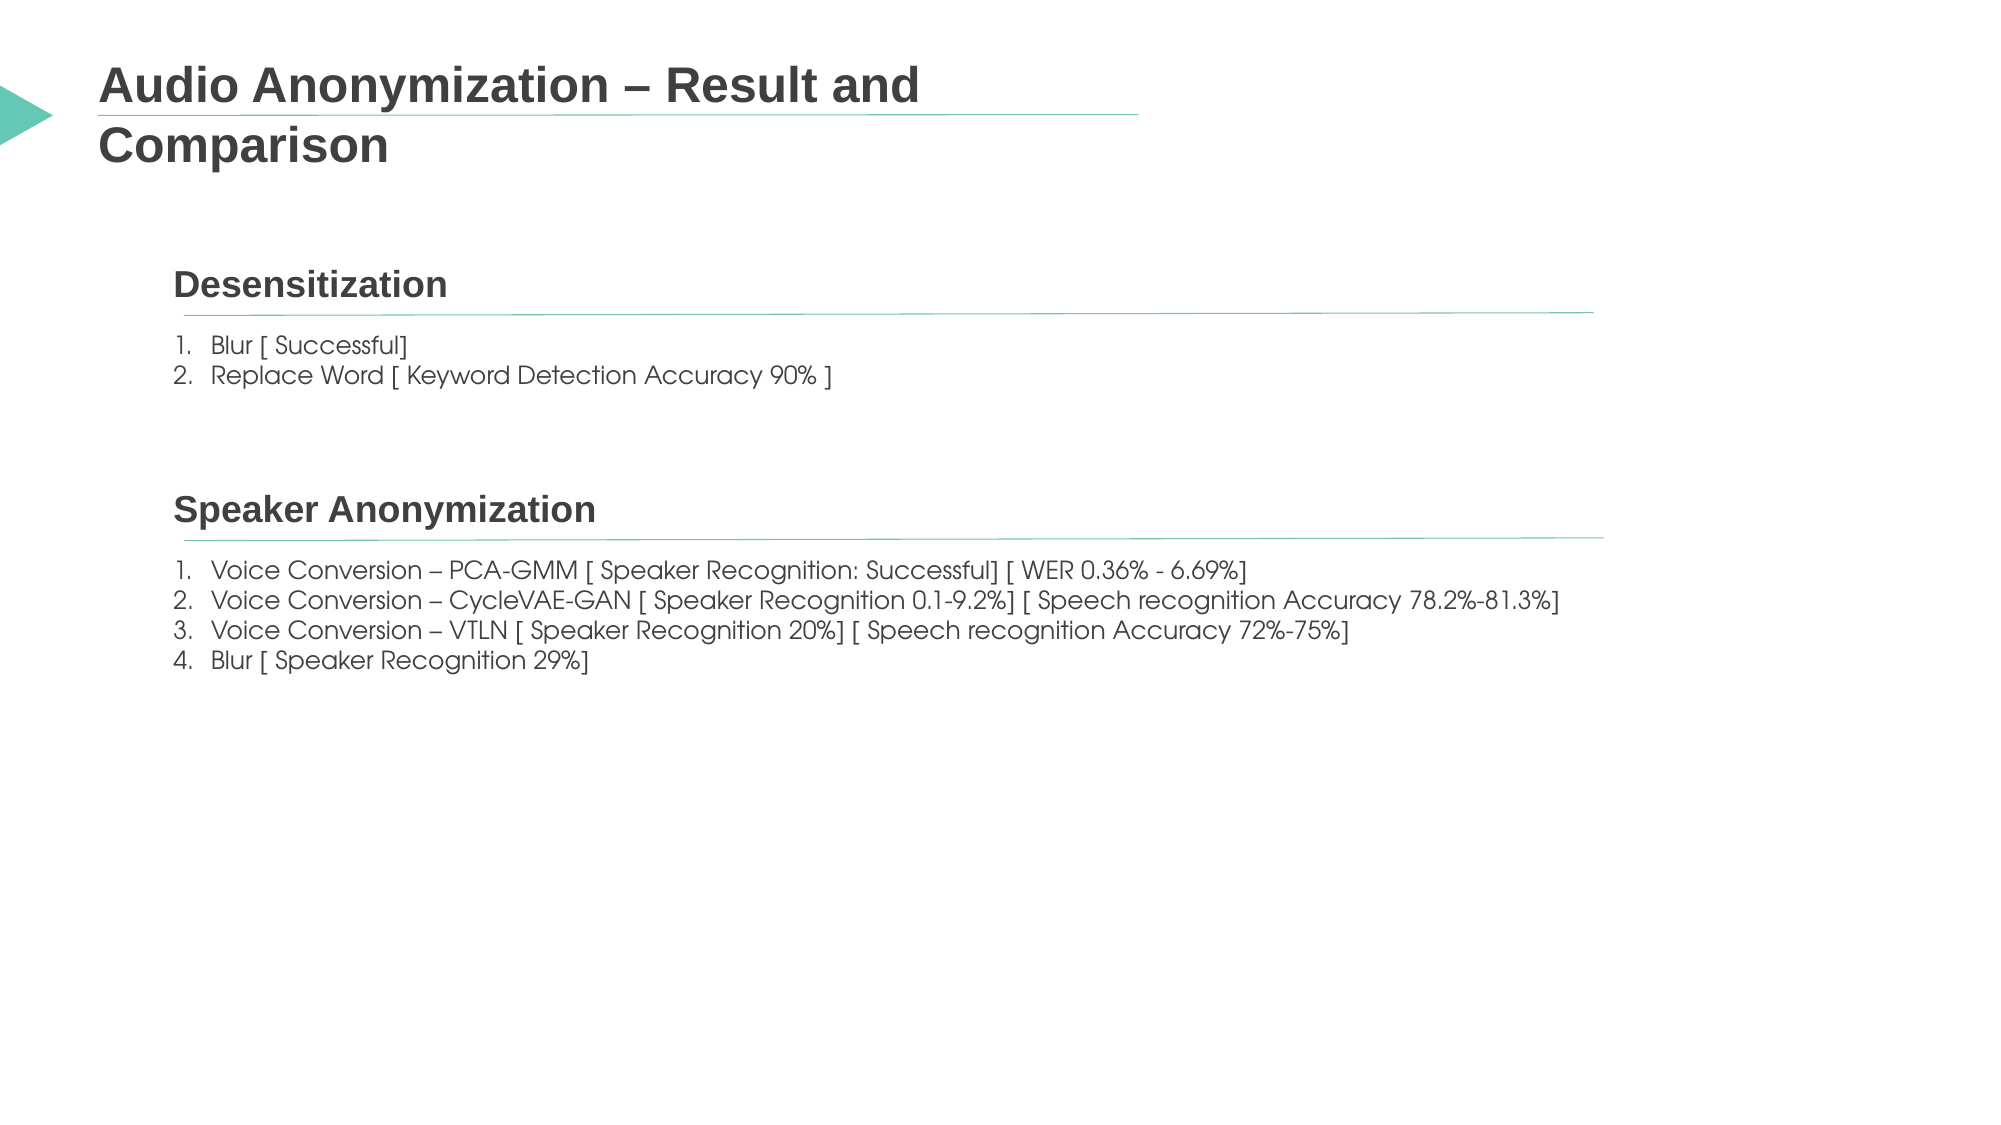

Audio Anonymization – Result and Comparison

Desensitization

Blur [ Successful]
Replace Word [ Keyword Detection Accuracy 90% ]

Speaker Anonymization

Voice Conversion – PCA-GMM [ Speaker Recognition: Successful] [ WER 0.36% - 6.69%]
Voice Conversion – CycleVAE-GAN [ Speaker Recognition 0.1-9.2%] [ Speech recognition Accuracy 78.2%-81.3%]
Voice Conversion – VTLN [ Speaker Recognition 20%] [ Speech recognition Accuracy 72%-75%]
Blur [ Speaker Recognition 29%]